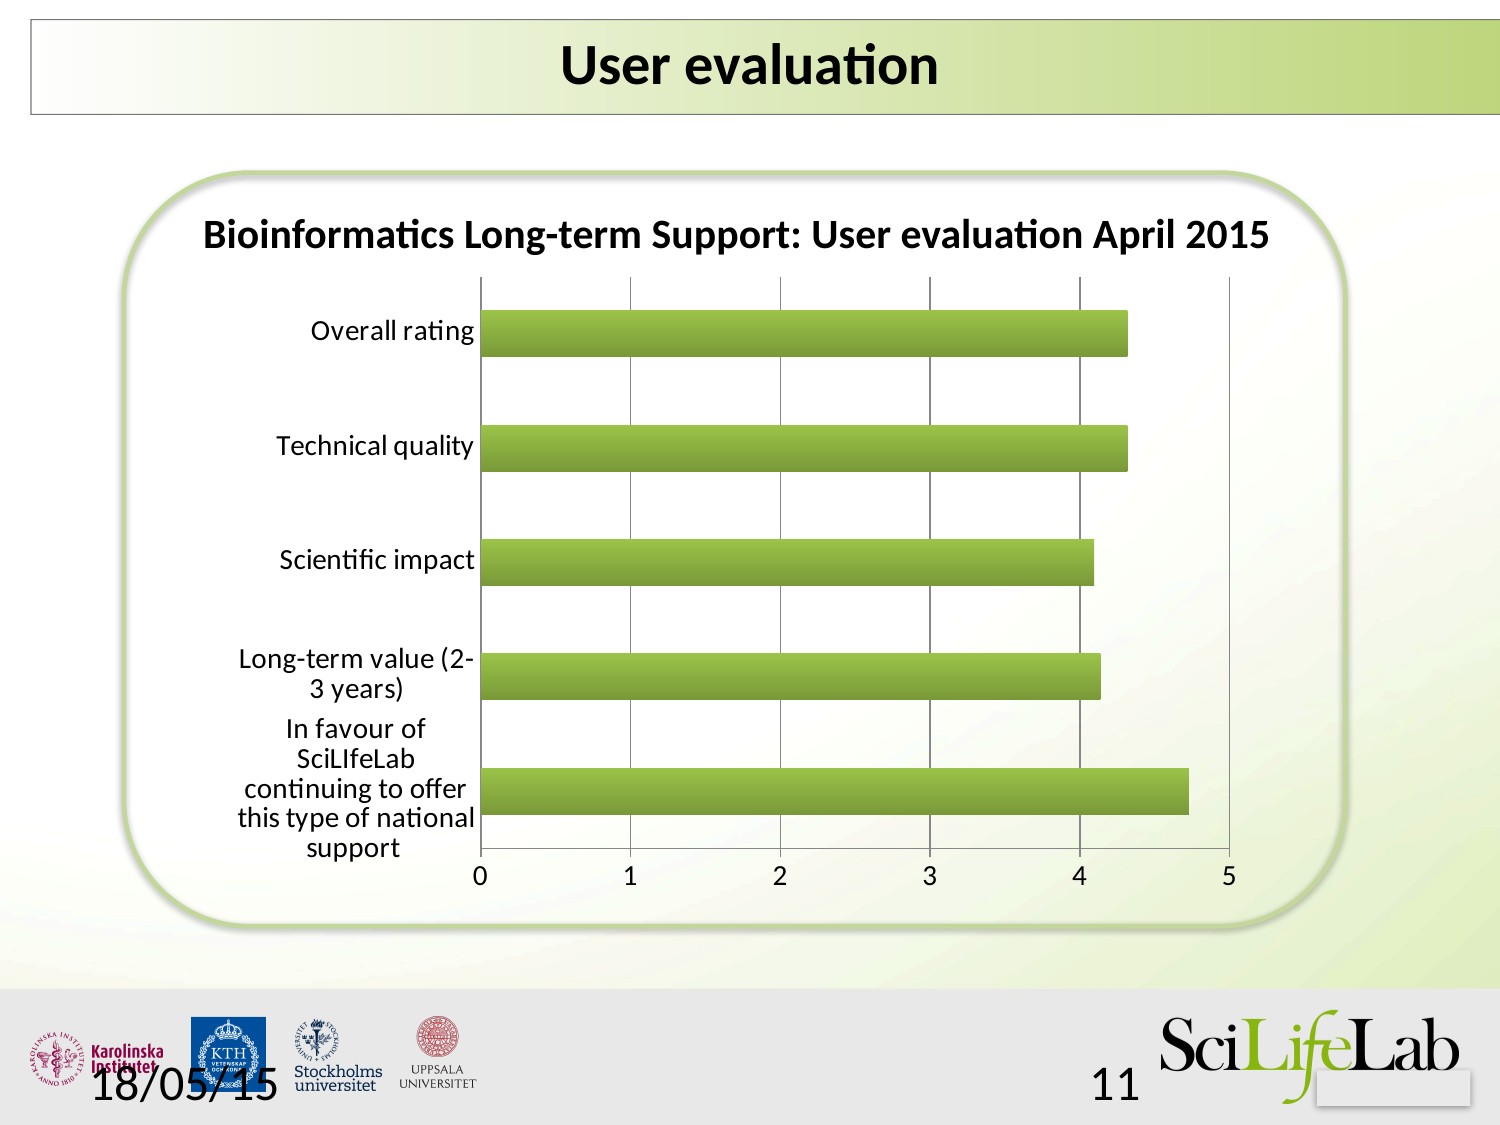

# User evaluation

Bioinformatics Long-term Support: User evaluation April 2015

### Chart

| Category |  |
|---|---|
| Overall rating | 4.318181818181814 |
| Technical quality | 4.318181818181814 |
| Scientific impact | 4.095238095238094 |
| Long-term value (2-3 years) | 4.13636363636364 |
| In favour of SciLIfeLab continuing to offer this type of national support  | 4.727272727272727 |
18/05/15

11